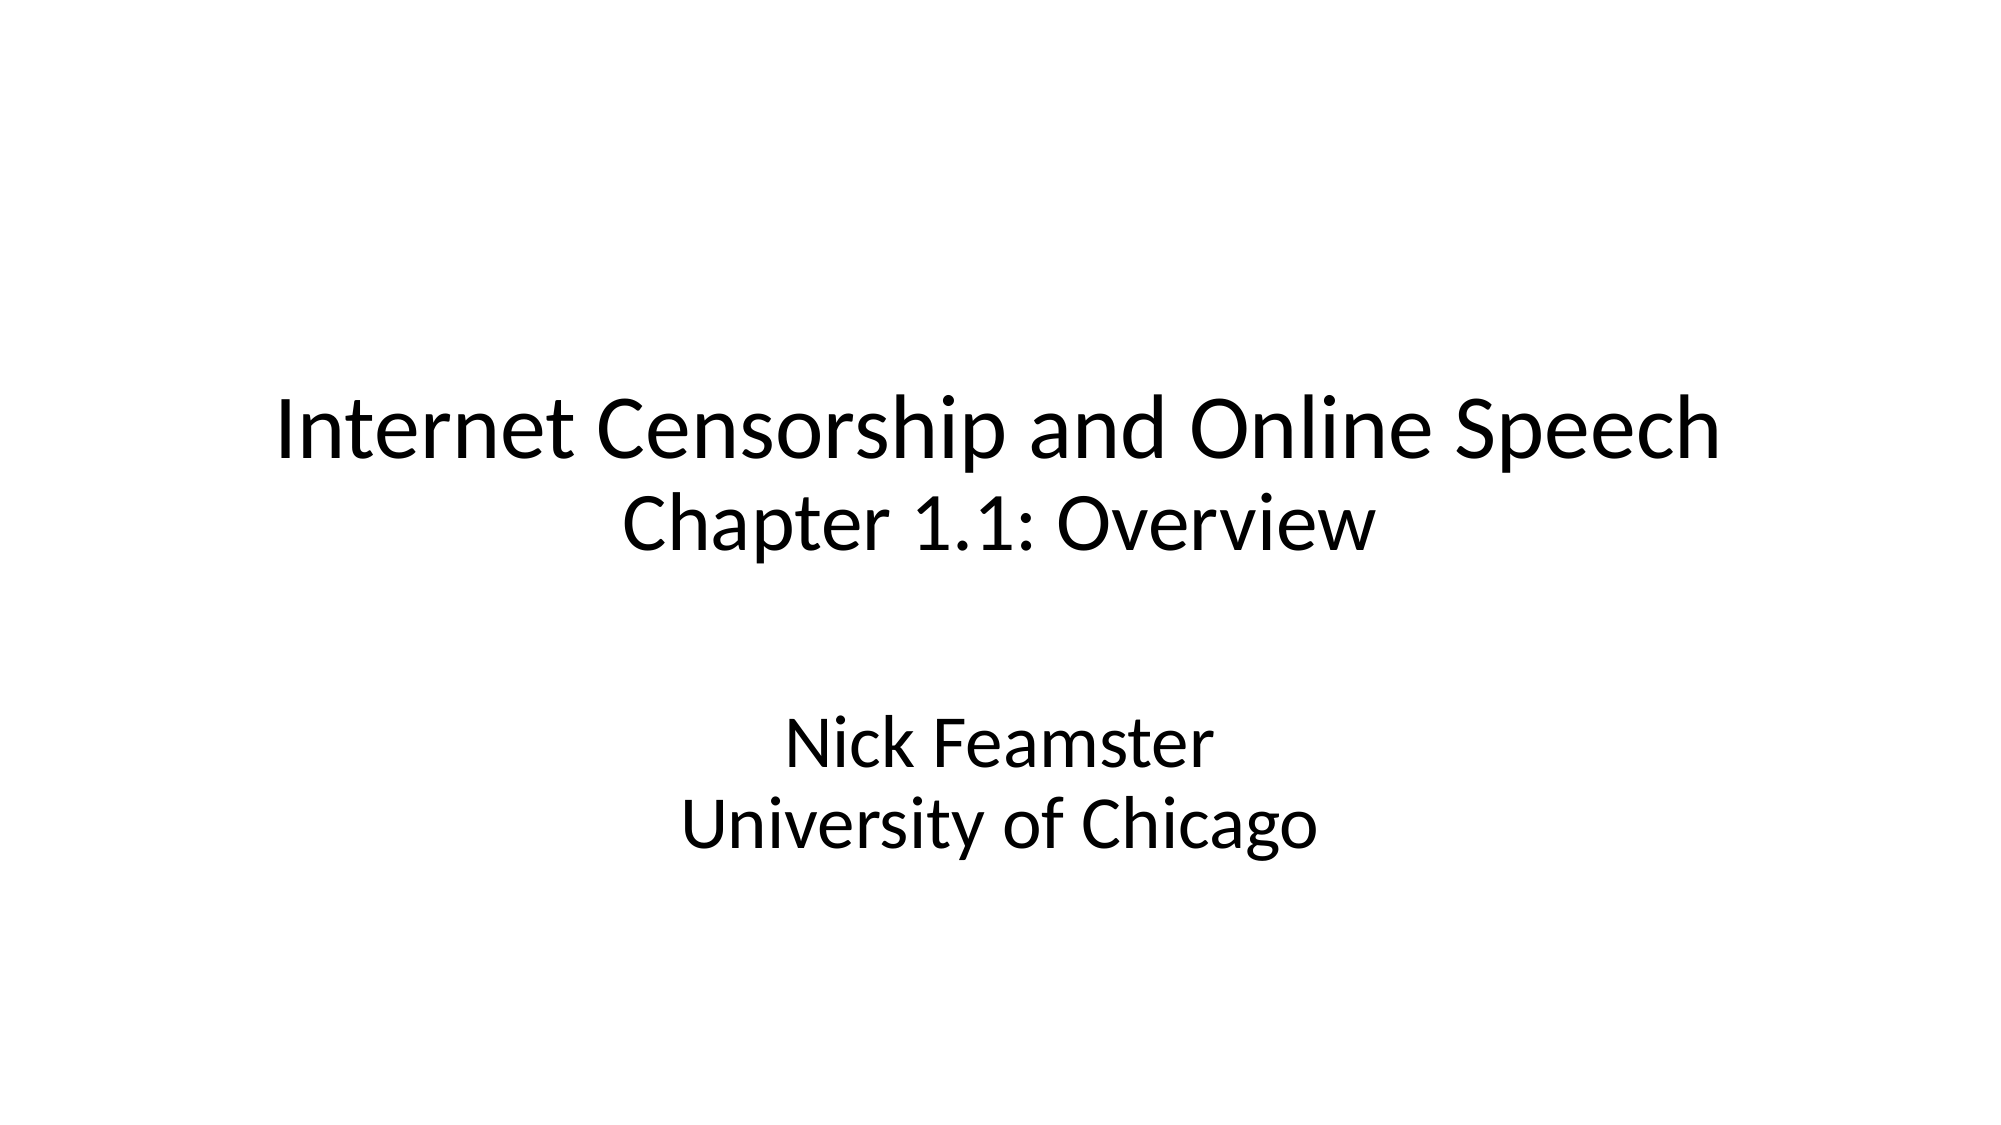

# Internet Censorship and Online Speech Chapter 1.1: Overview
Nick Feamster
University of Chicago